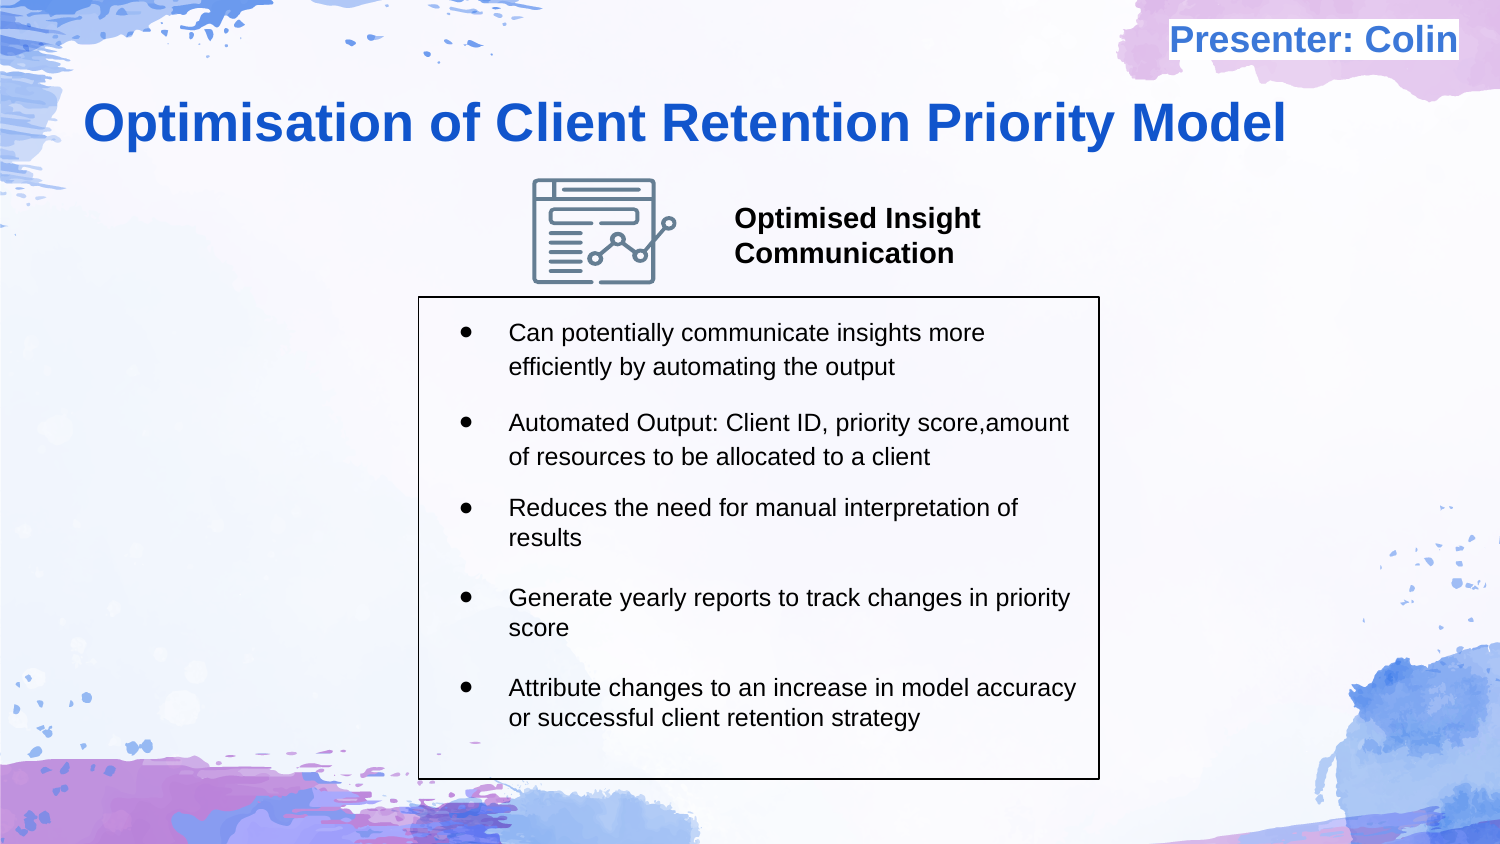

Presenter: Colin
# Optimisation of Client Retention Priority Model

Optimised Insight Communication
Can potentially communicate insights more efficiently by automating the output
Automated Output: Client ID, priority score,amount of resources to be allocated to a client
Reduces the need for manual interpretation of results

Generate yearly reports to track changes in priority score

Attribute changes to an increase in model accuracy or successful client retention strategy